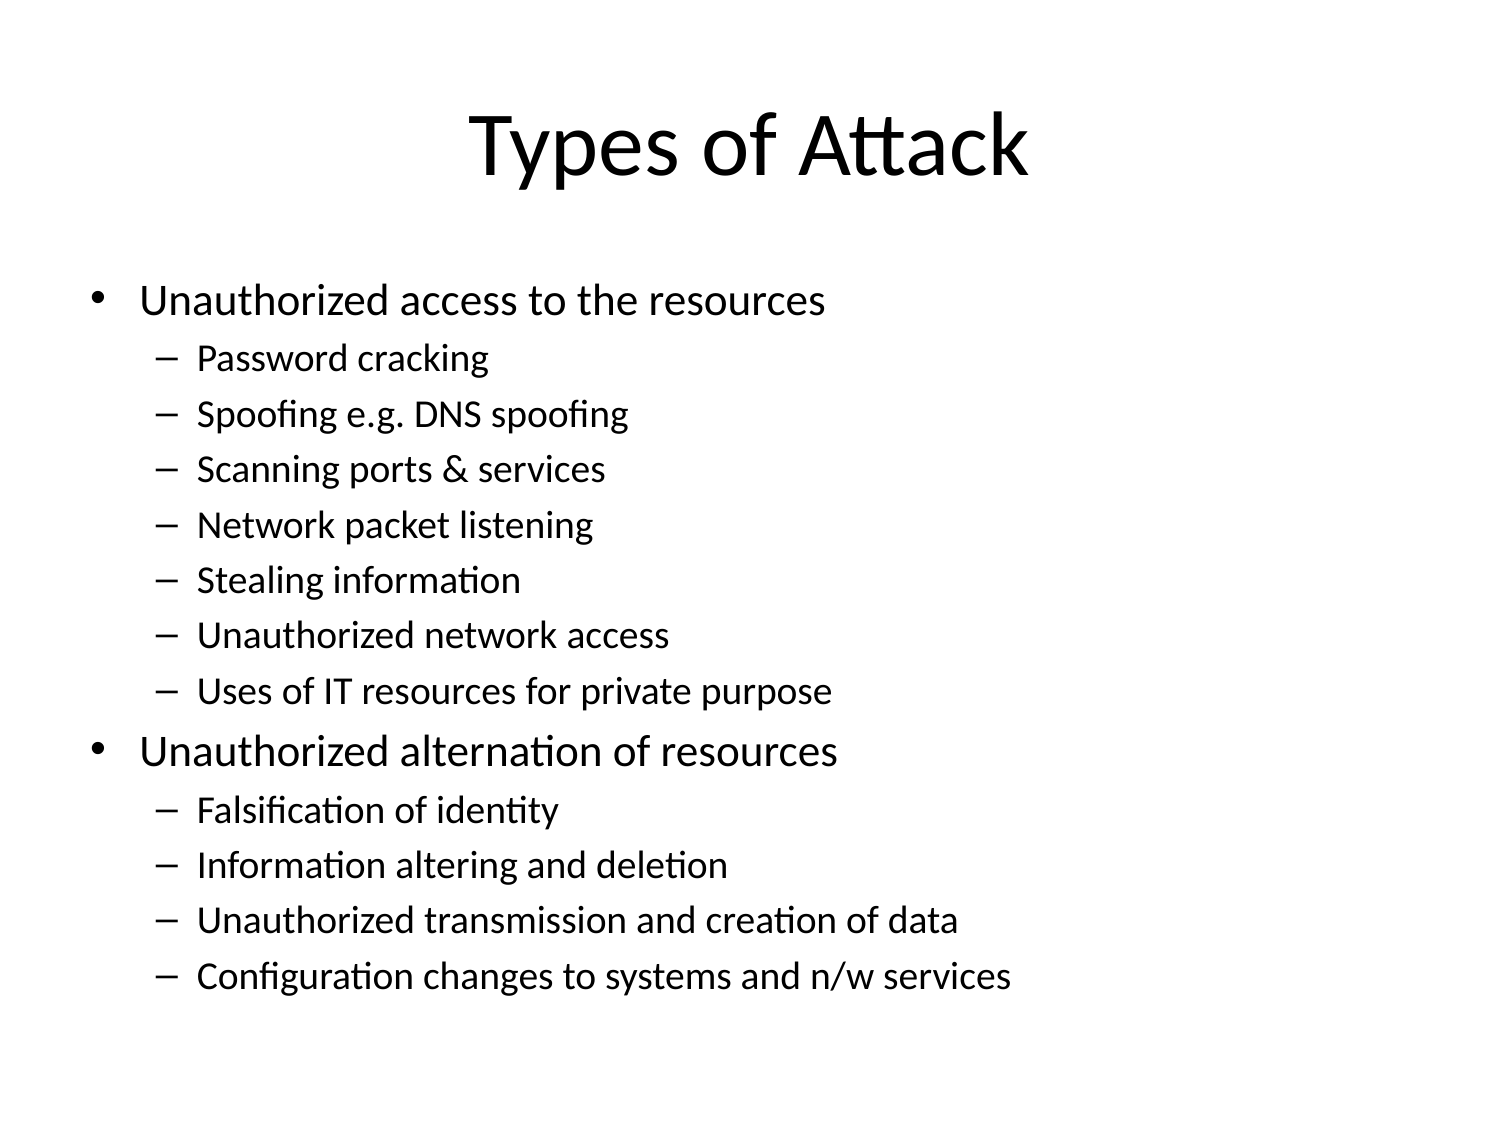

# Types of Attack
Unauthorized access to the resources
Password cracking
Spoofing e.g. DNS spoofing
Scanning ports & services
Network packet listening
Stealing information
Unauthorized network access
Uses of IT resources for private purpose
Unauthorized alternation of resources
Falsification of identity
Information altering and deletion
Unauthorized transmission and creation of data
Configuration changes to systems and n/w services